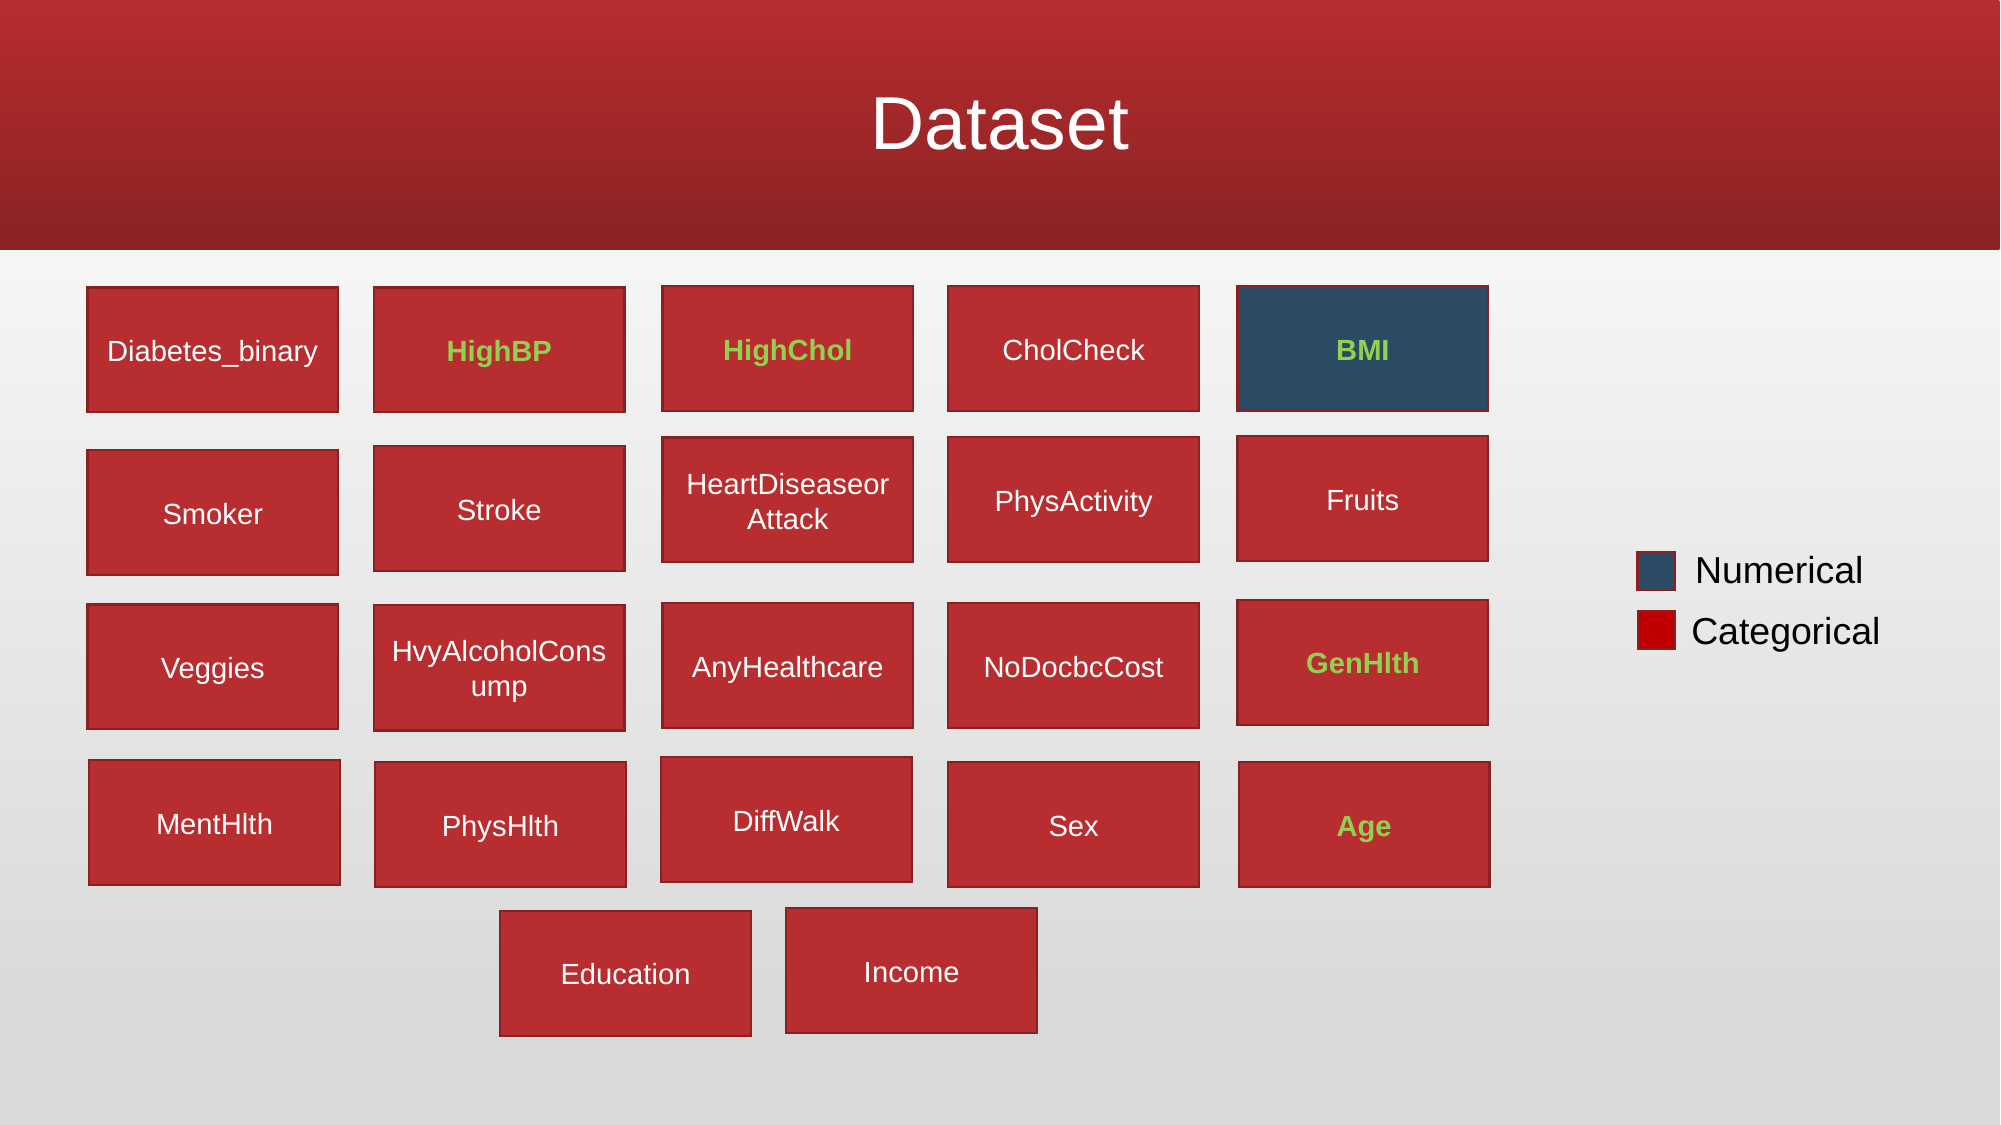

# Dataset
HighChol
CholCheck
BMI
Diabetes_binary
HighBP

Fruits
PhysActivity
HeartDiseaseorAttack
Stroke
Smoker
Numerical

Categorical
GenHlth
AnyHealthcare
NoDocbcCost
Veggies
HvyAlcoholConsump

DiffWalk
MentHlth
PhysHlth
Sex
Age
Income
Education